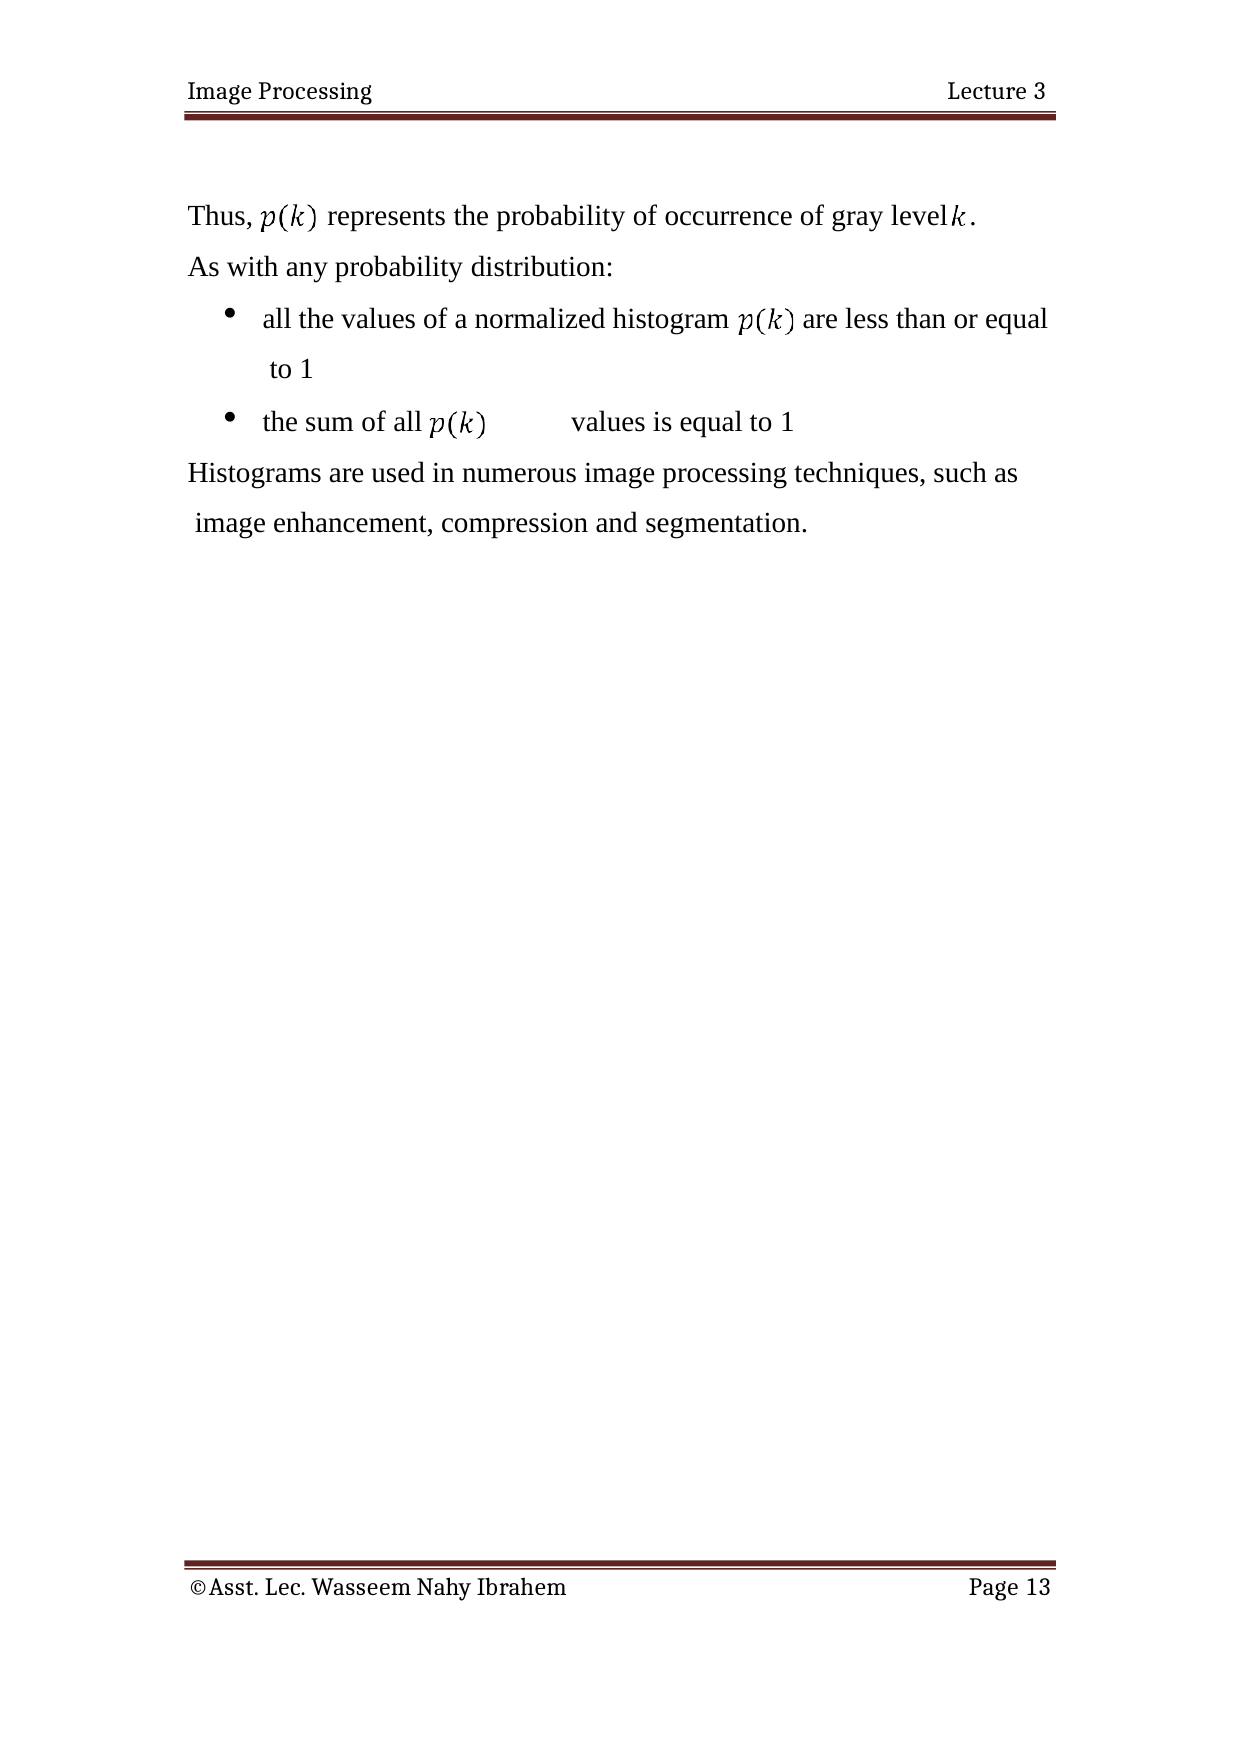

Image Processing
Lecture 3

Thus,	represents the probability of occurrence of gray level	.

As with any probability distribution:
all the values of a normalized histogram  to 1
are less than or equal

the sum of all	values is equal to 1
Histograms are used in numerous image processing techniques, such as  image enhancement, compression and segmentation.

©Asst. Lec. Wasseem Nahy Ibrahem
Page 13